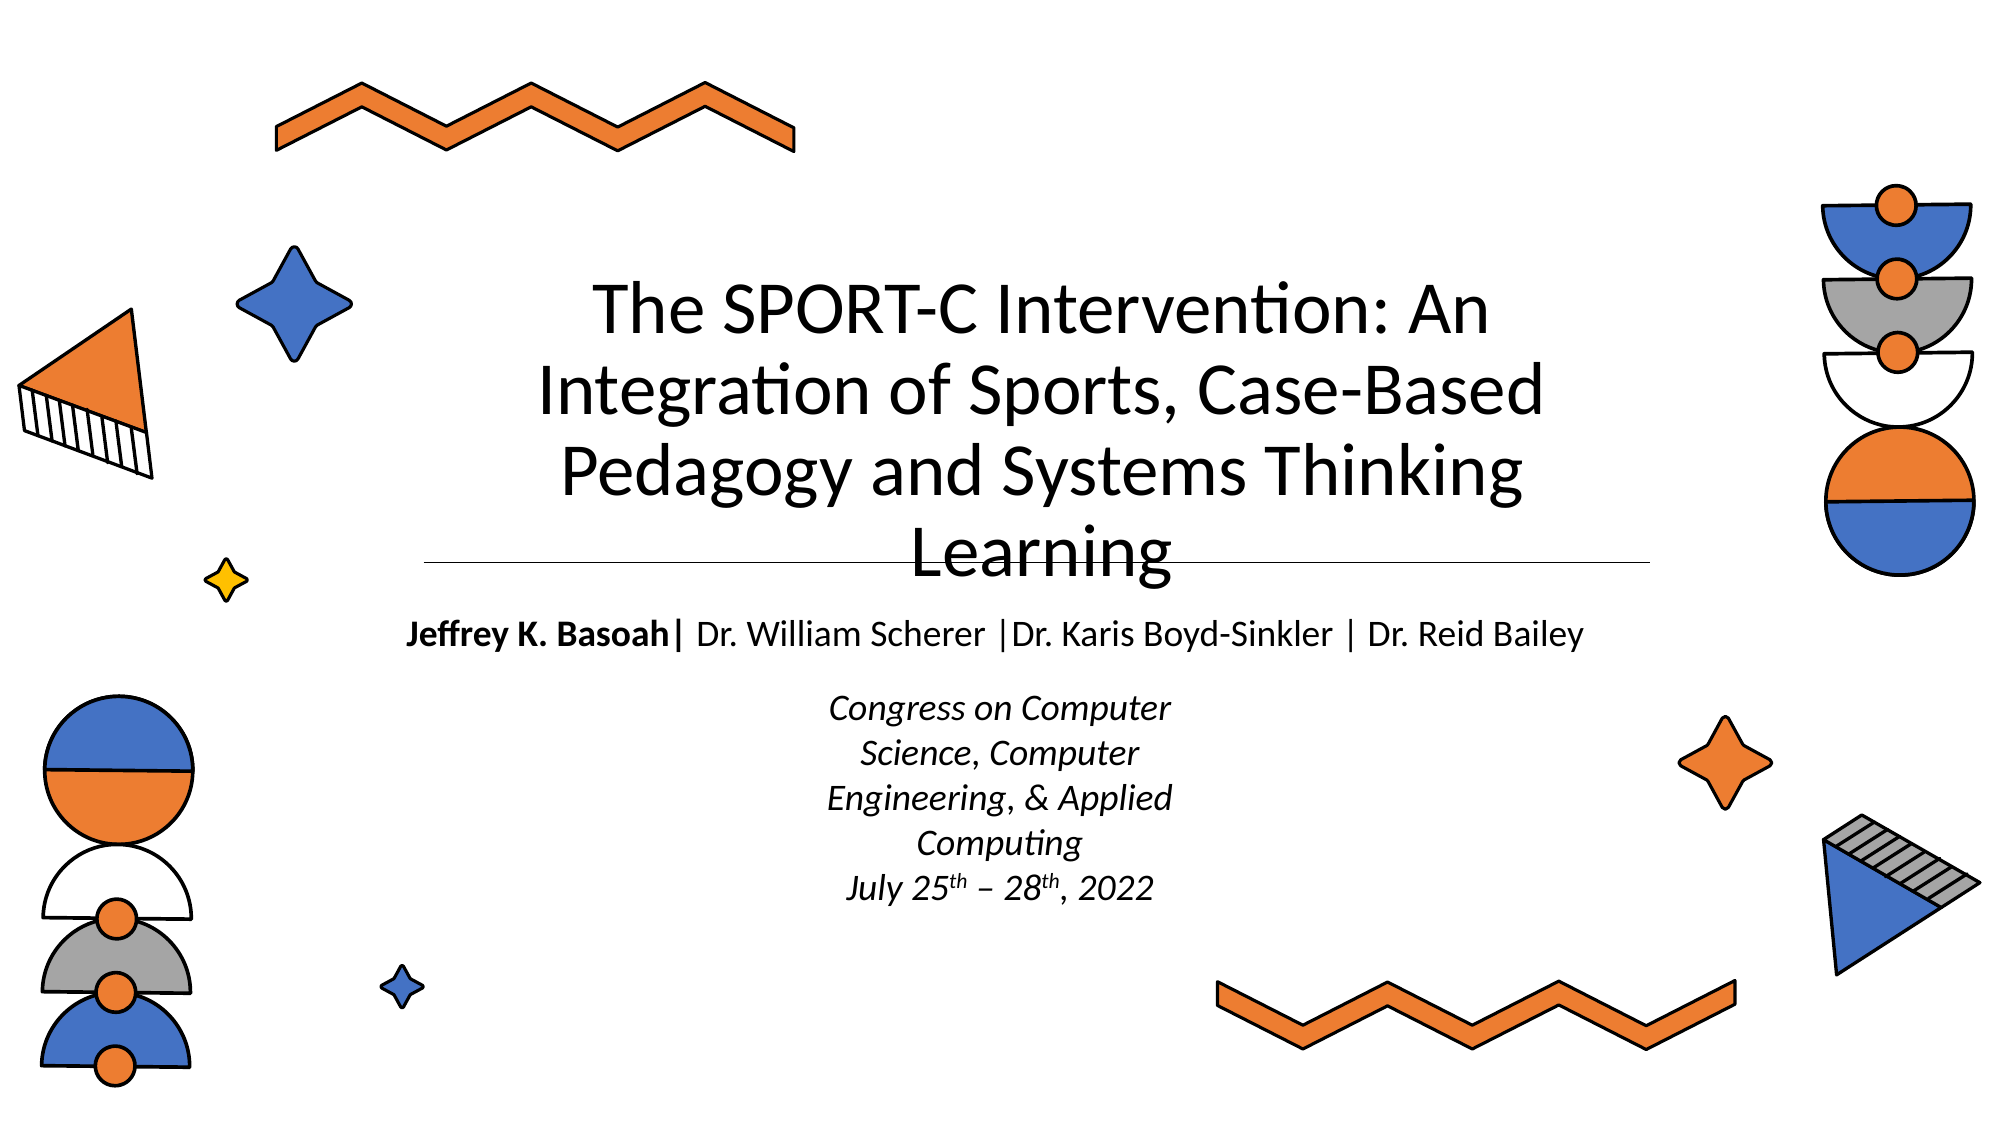

# The SPORT-C Intervention: An Integration of Sports, Case-Based Pedagogy and Systems Thinking Learning

Jeffrey K. Basoah| Dr. William Scherer |Dr. Karis Boyd-Sinkler | Dr. Reid Bailey
Congress on Computer Science, Computer Engineering, & Applied Computing
July 25th – 28th, 2022